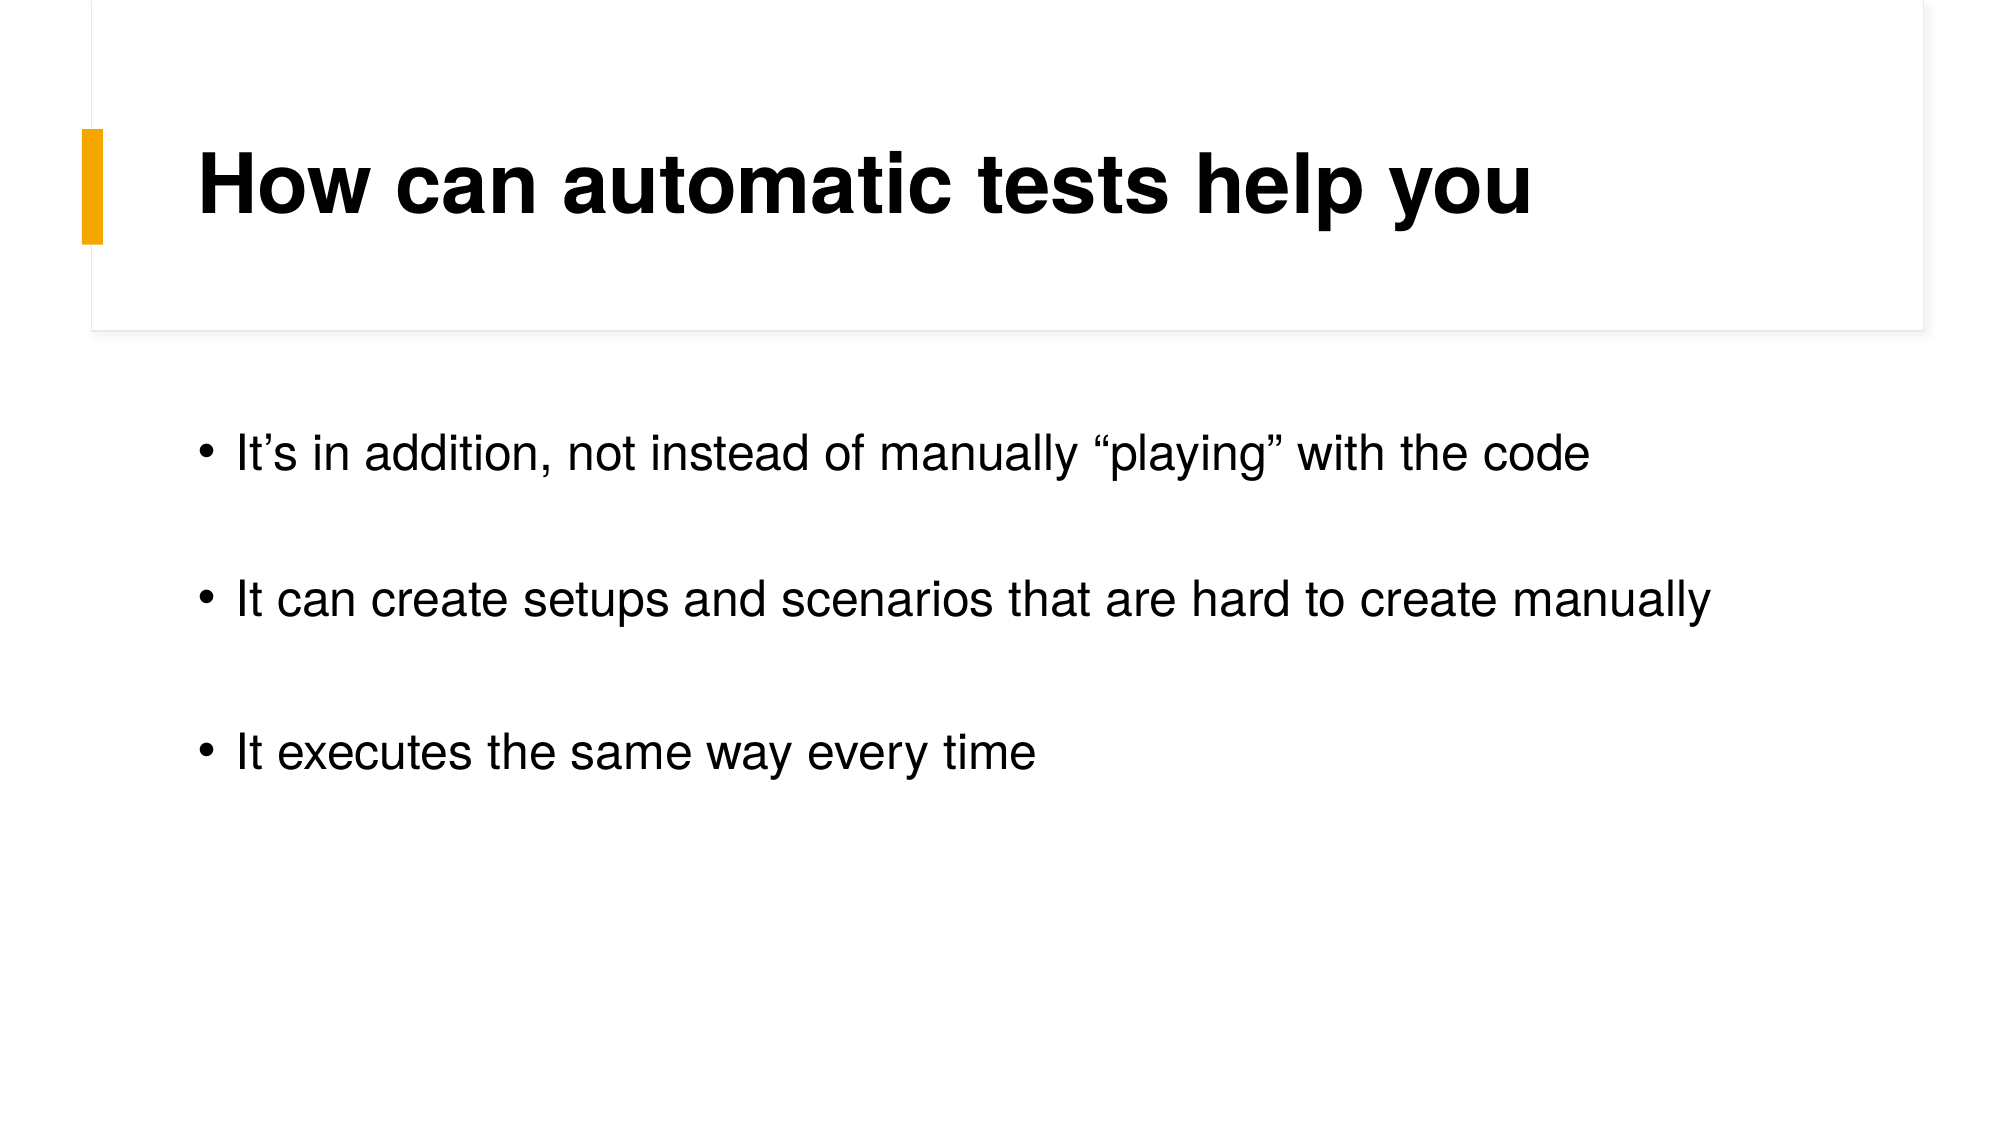

# How can automatic tests help you
It’s in addition, not instead of manually “playing” with the code
It can create setups and scenarios that are hard to create manually
It executes the same way every time